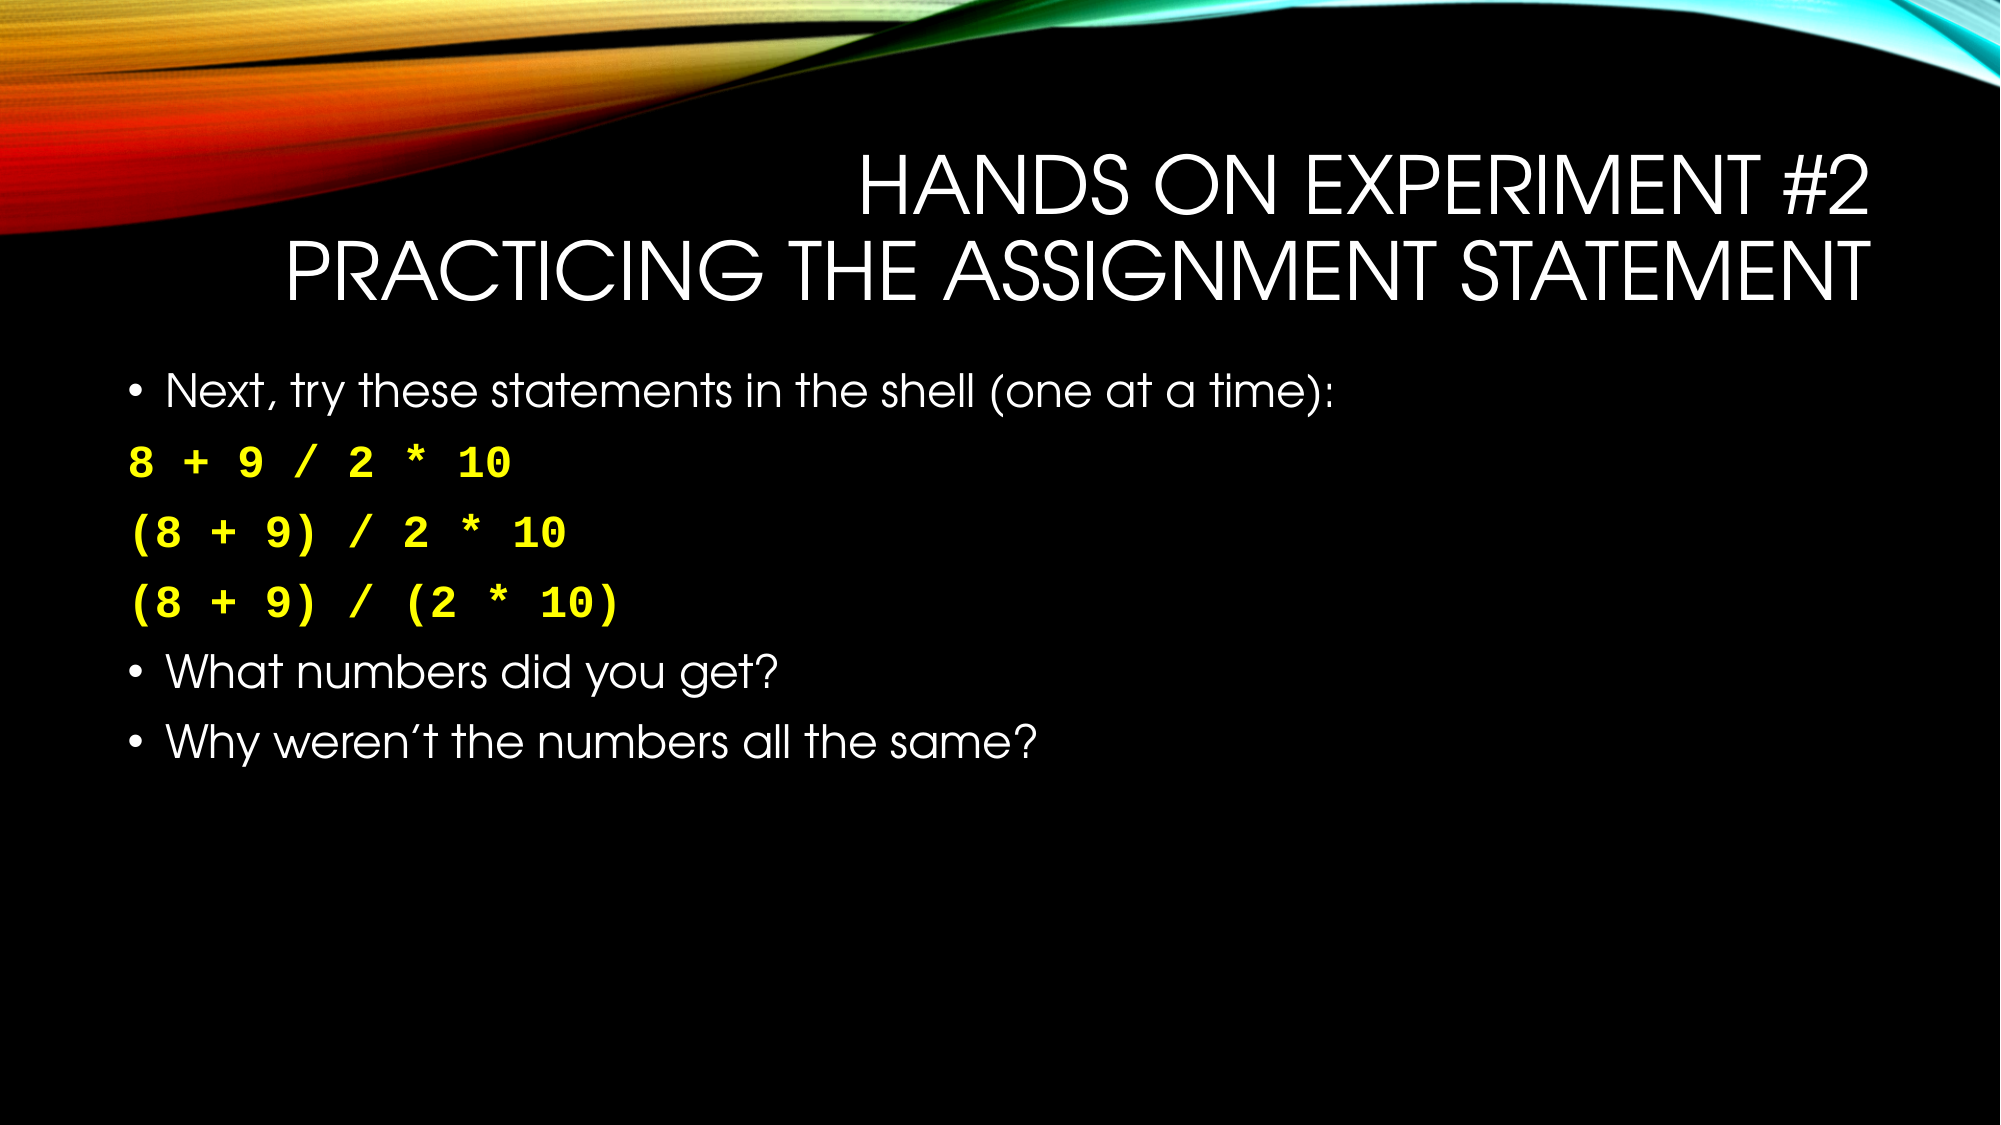

# Hands on experiment #2 Practicing the assignment statement
Next, try these statements in the shell (one at a time):
8 + 9 / 2 * 10
(8 + 9) / 2 * 10
(8 + 9) / (2 * 10)
What numbers did you get?
Why weren’t the numbers all the same?